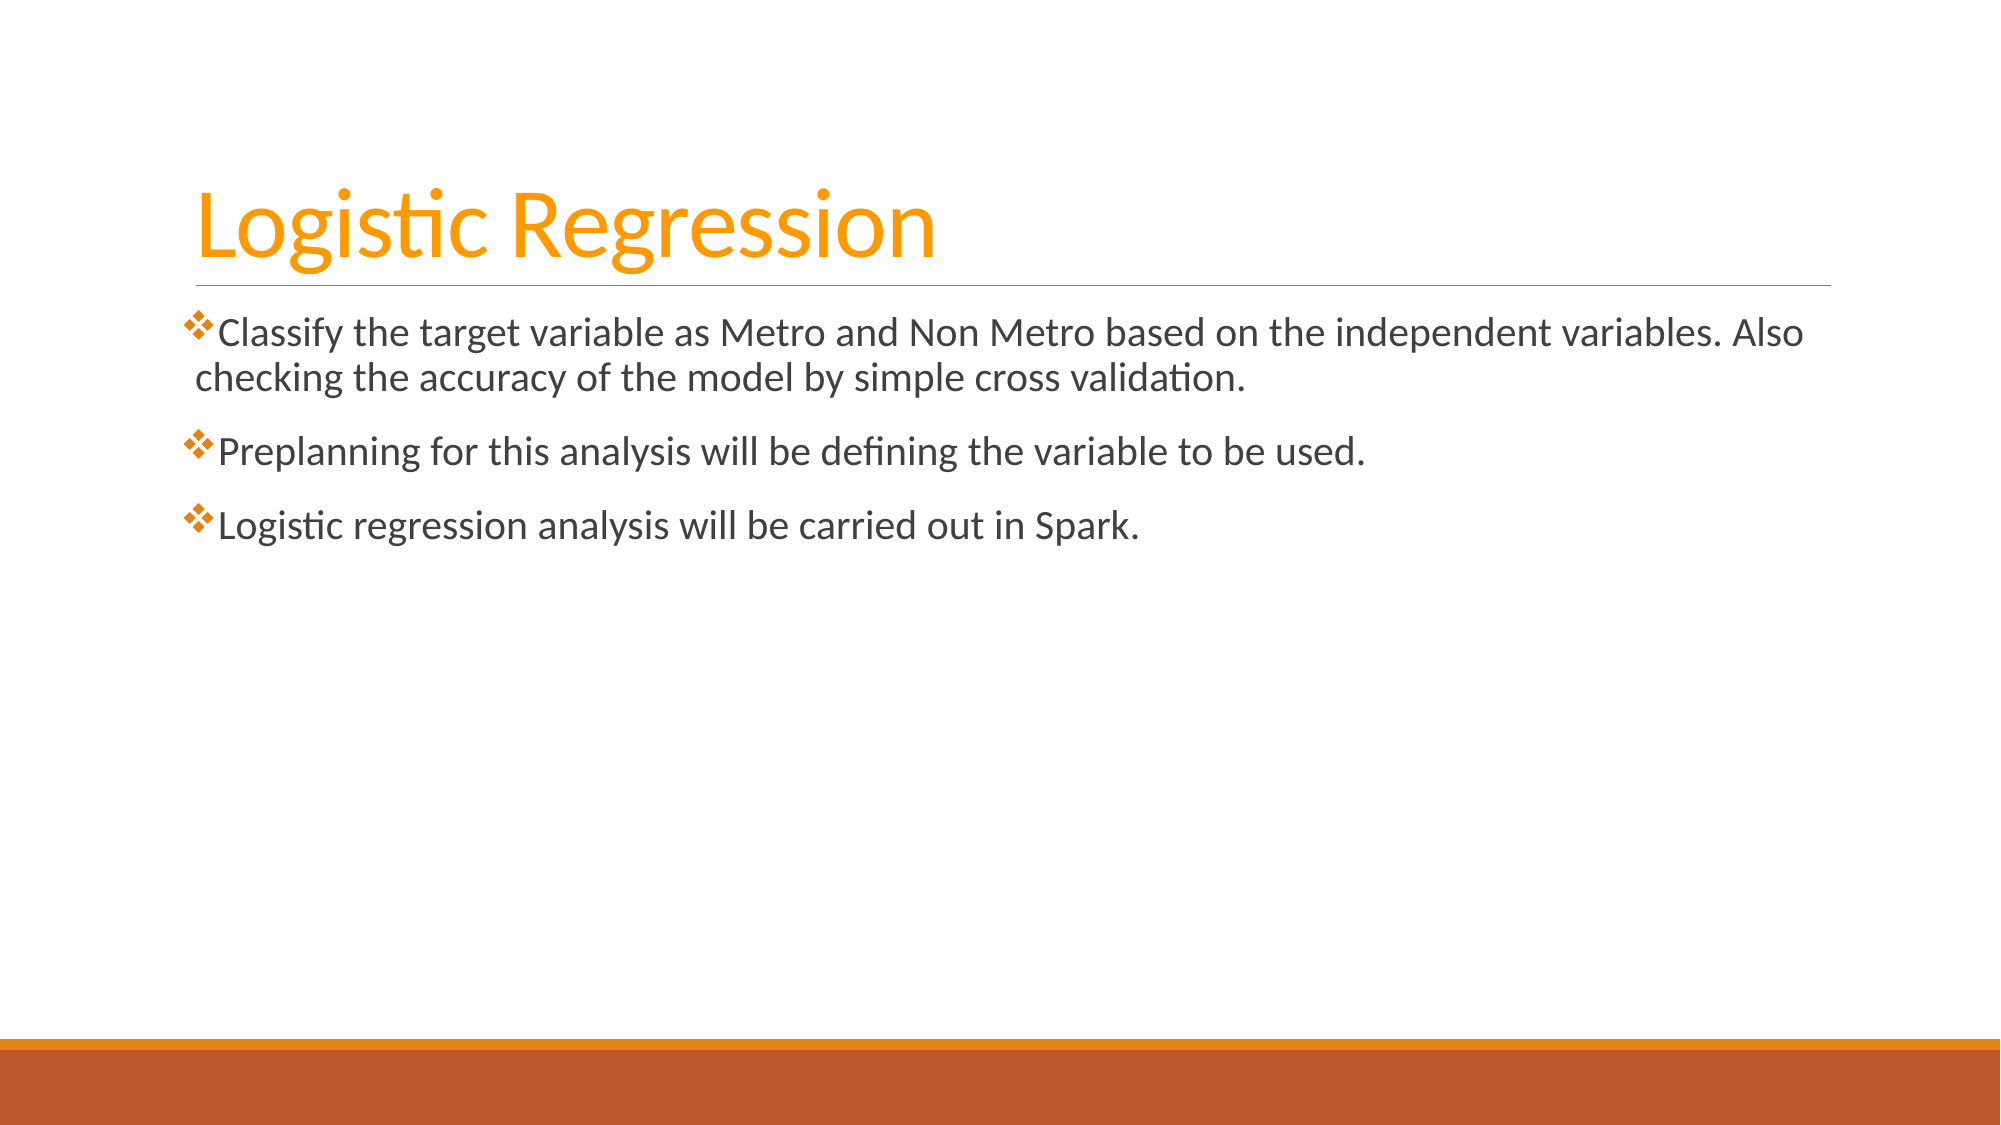

# Logistic Regression
Classify the target variable as Metro and Non Metro based on the independent variables. Also checking the accuracy of the model by simple cross validation.
Preplanning for this analysis will be defining the variable to be used.
Logistic regression analysis will be carried out in Spark.